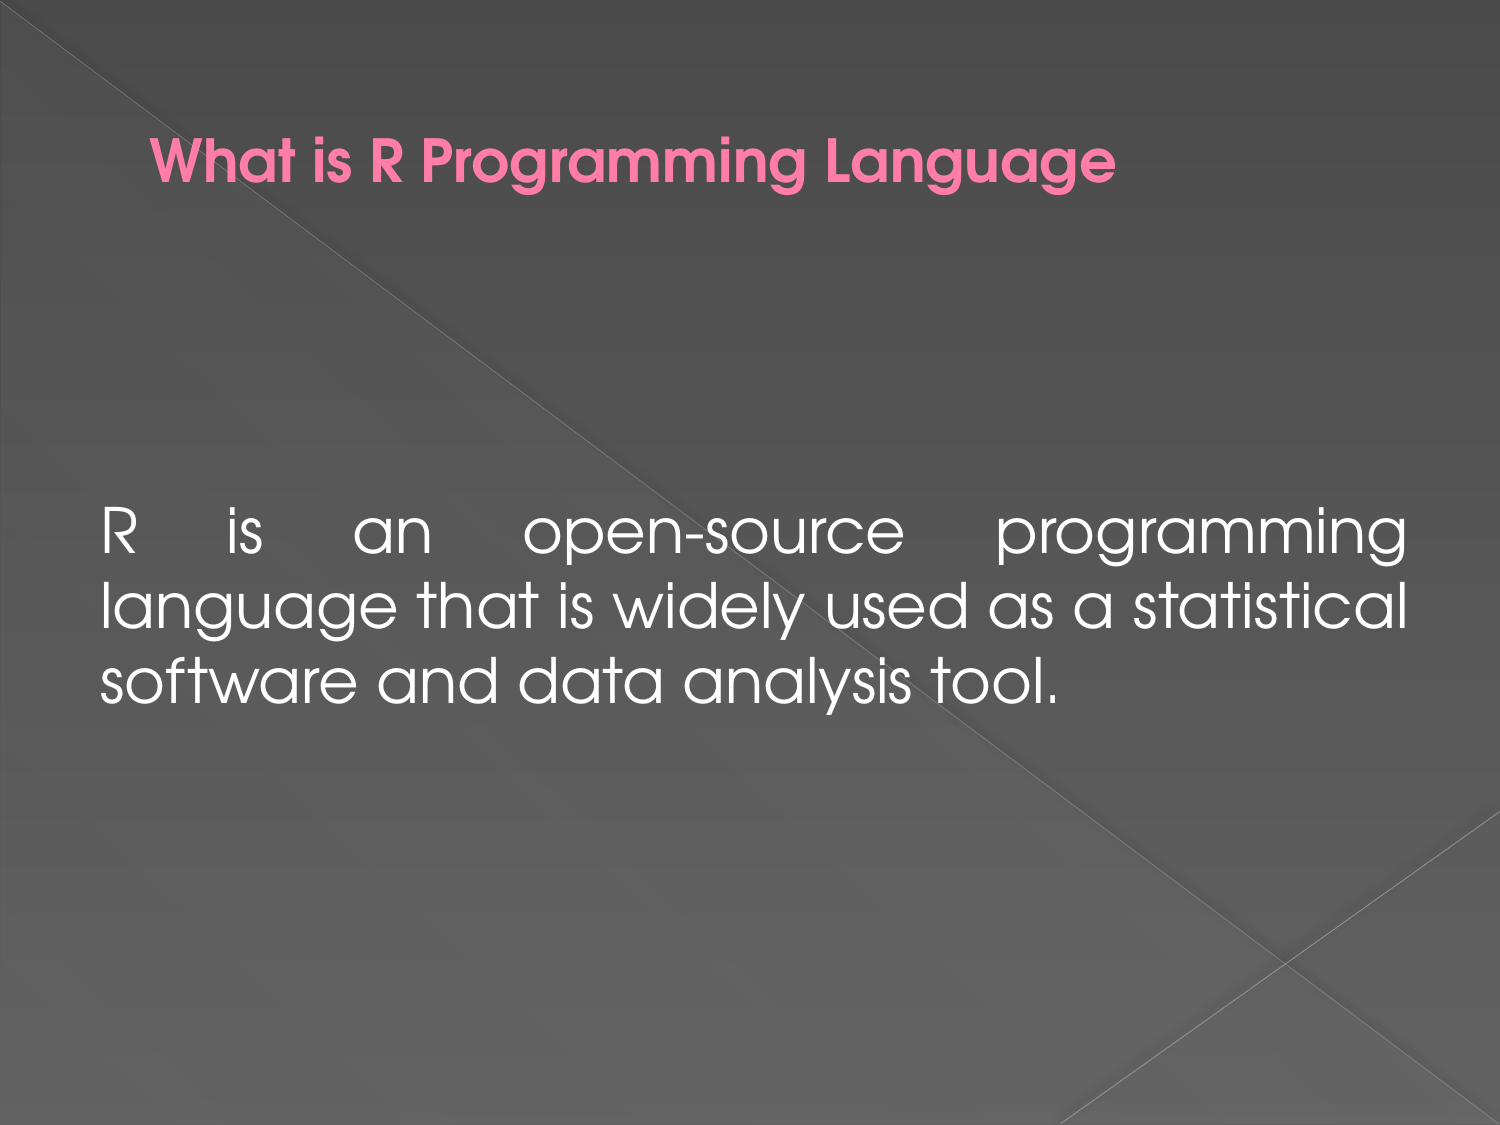

# What is R Programming Language

R is an open-source programming language that is widely used as a statistical software and data analysis tool.